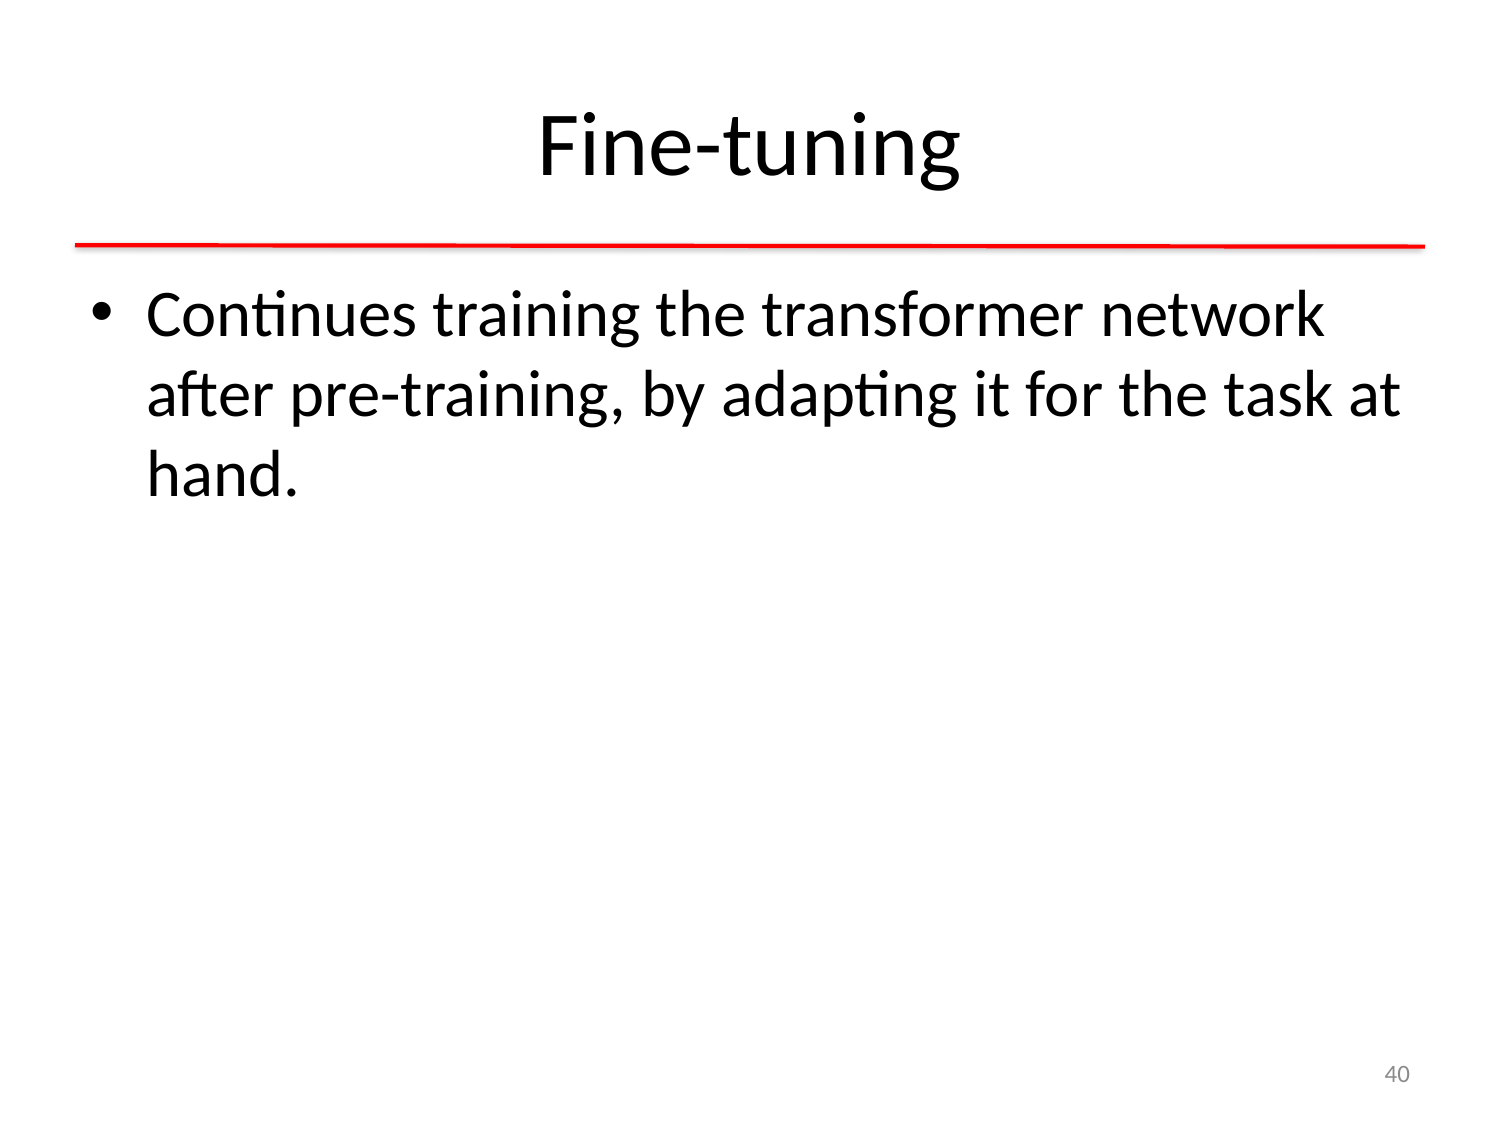

# Fine-tuning
Continues training the transformer network after pre-training, by adapting it for the task at hand.
40